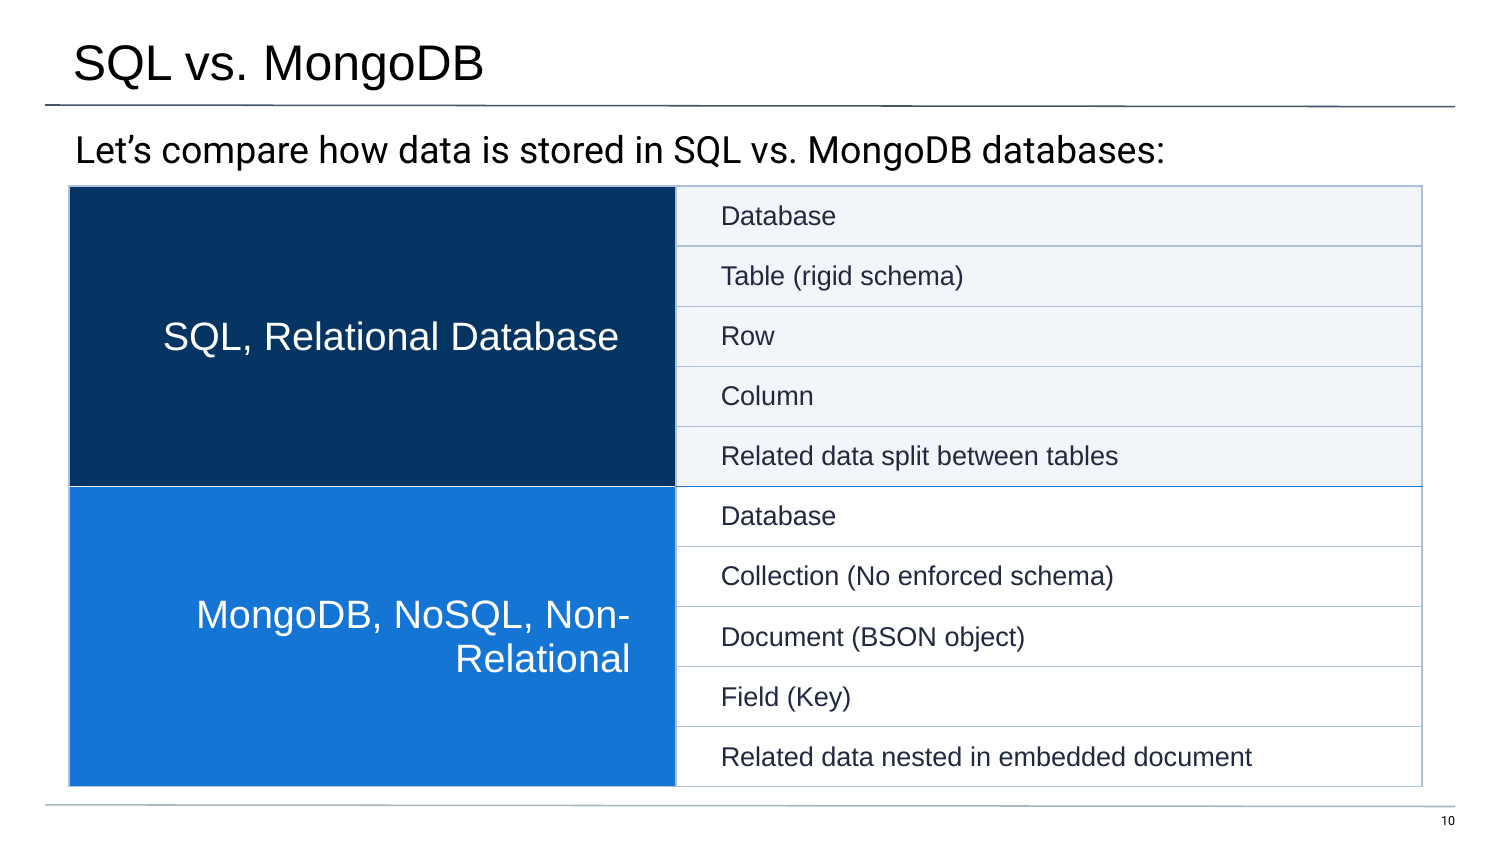

# SQL vs. MongoDB

Let’s compare how data is stored in SQL vs. MongoDB databases:
| SQL, Relational Database | Database |
| --- | --- |
|  | Table (rigid schema) |
|  | Row |
|  | Column |
|  | Related data split between tables |
| MongoDB, NoSQL, Non-Relational | Database |
|  | Collection (No enforced schema) |
|  | Document (BSON object) |
|  | Field (Key) |
|  | Related data nested in embedded document |